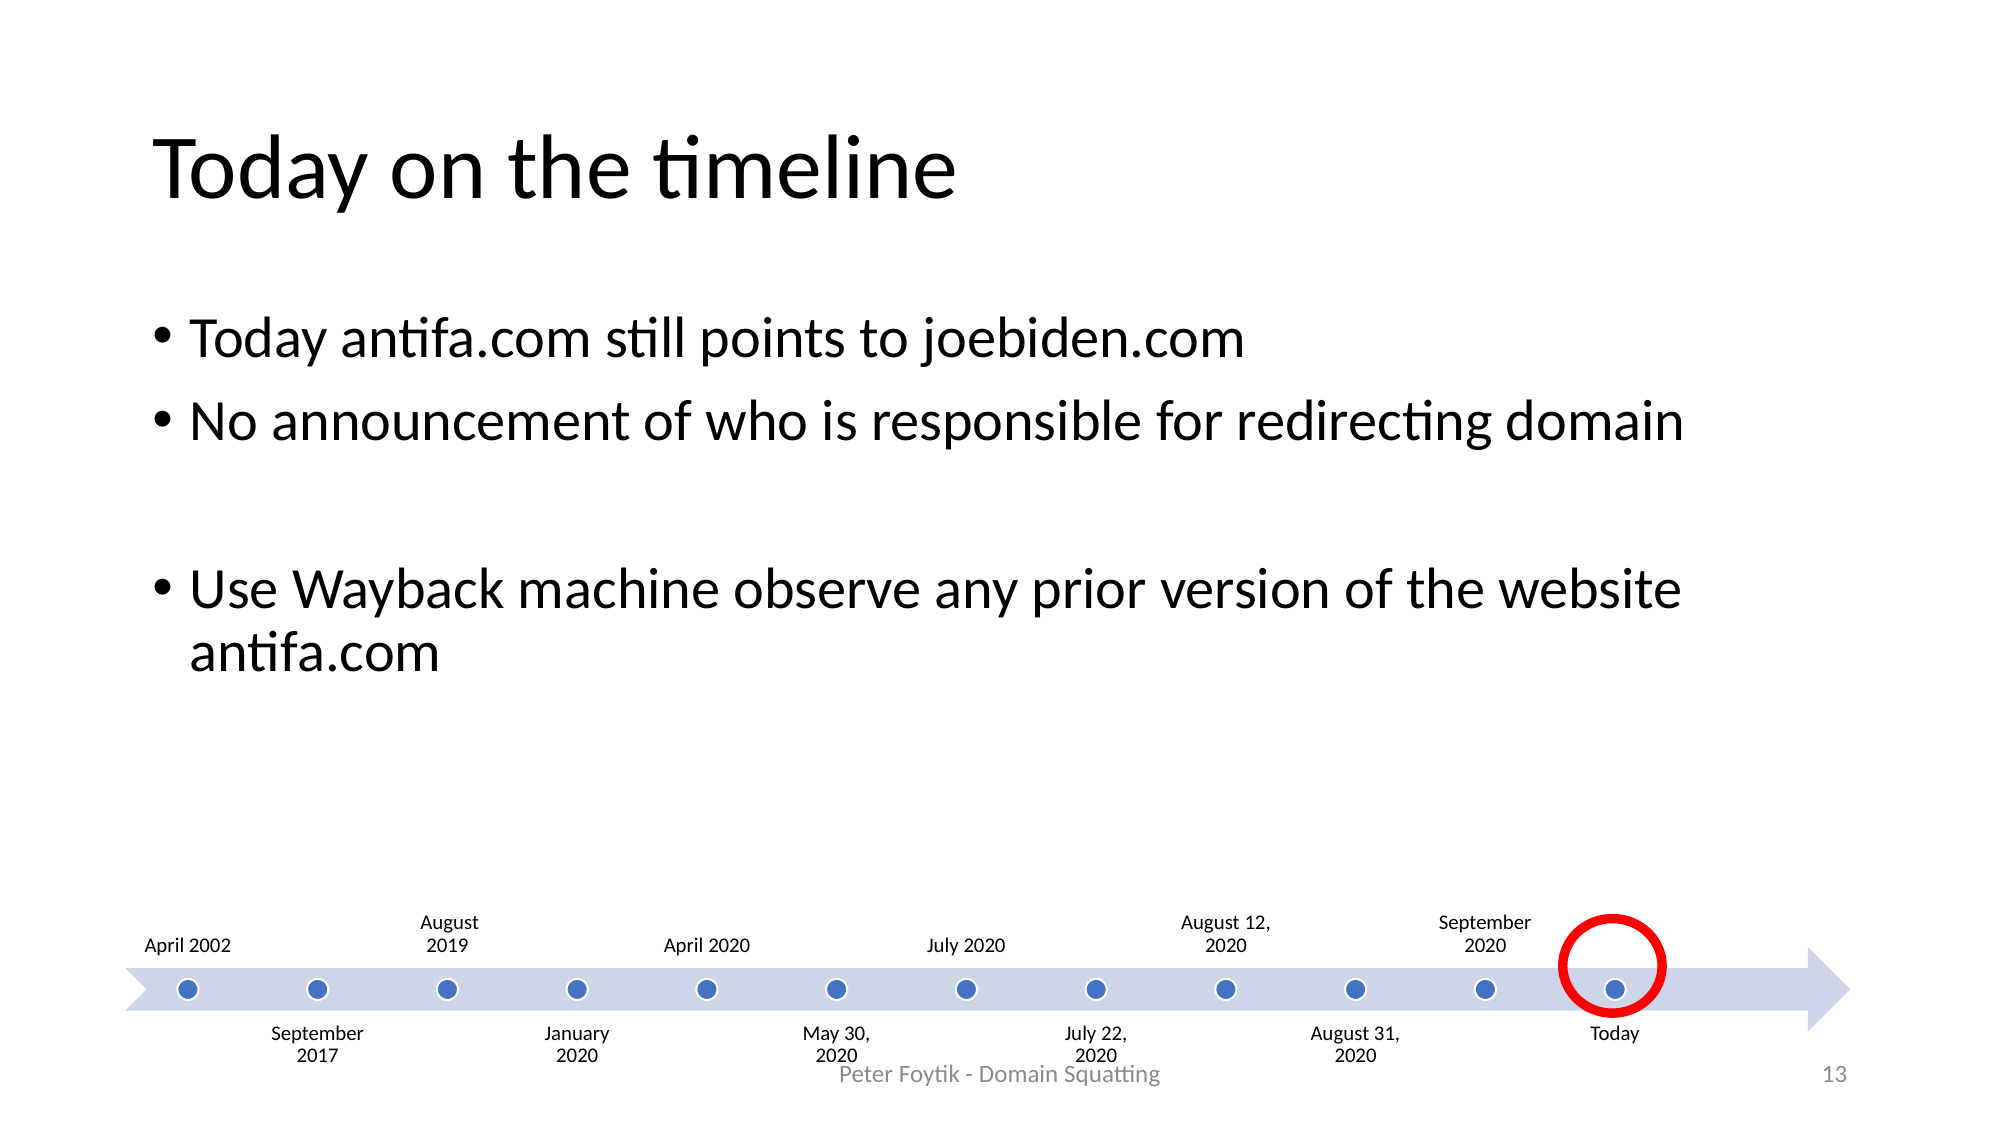

# Today on the timeline
Today antifa.com still points to joebiden.com
No announcement of who is responsible for redirecting domain

Use Wayback machine observe any prior version of the website antifa.com

April 2002
September 2017
 August 2019
January 2020
April 2020
May 30, 2020
July 2020
July 22, 2020
August 12, 2020
August 31, 2020
September 2020
Today

Peter Foytik - Domain Squatting
13